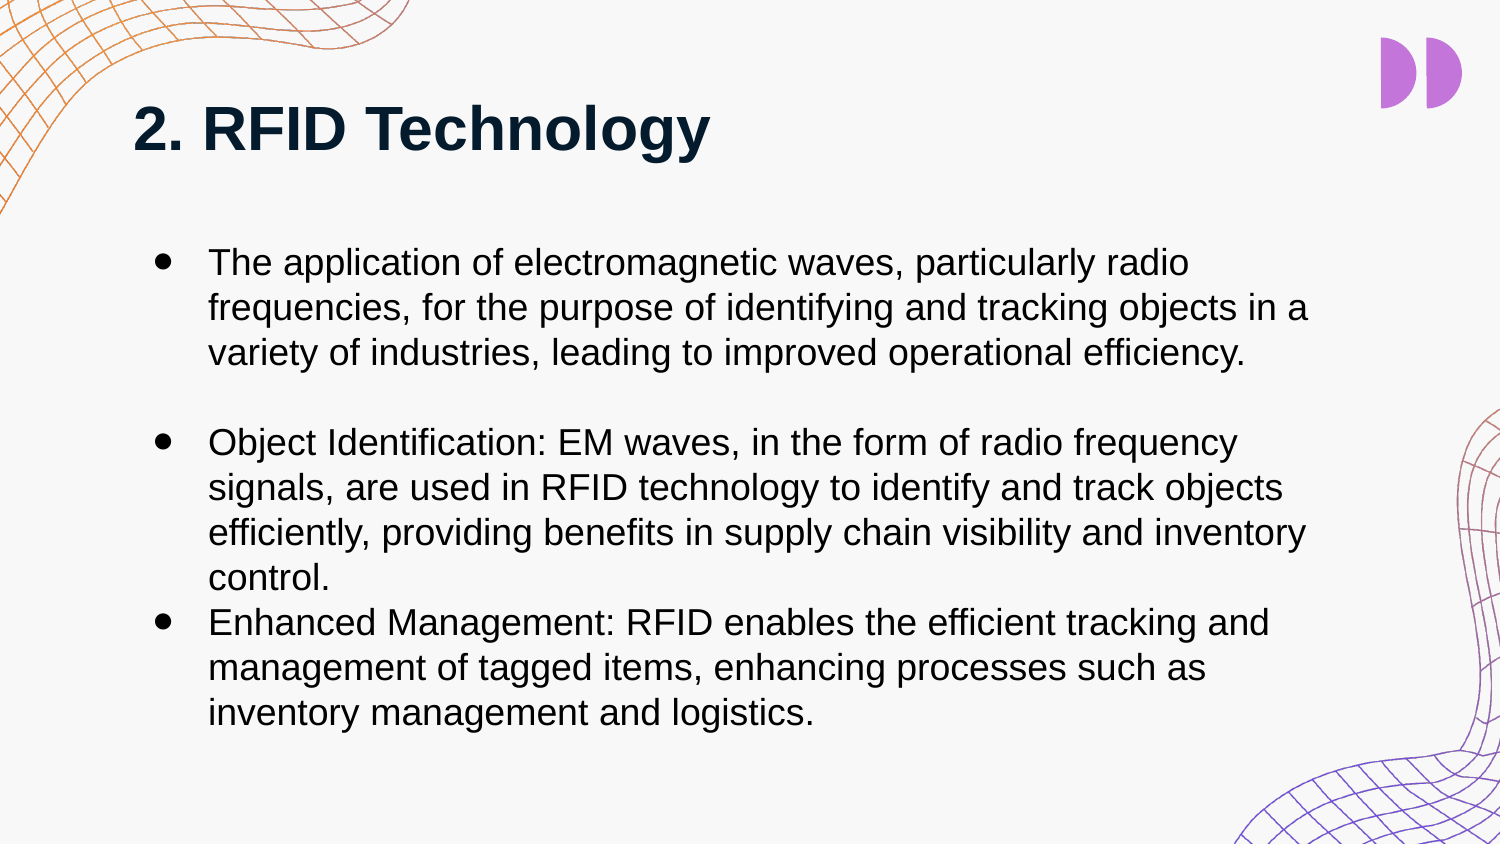

# 2. RFID Technology
The application of electromagnetic waves, particularly radio frequencies, for the purpose of identifying and tracking objects in a variety of industries, leading to improved operational efficiency.

Object Identification: EM waves, in the form of radio frequency signals, are used in RFID technology to identify and track objects efficiently, providing benefits in supply chain visibility and inventory control.
Enhanced Management: RFID enables the efficient tracking and management of tagged items, enhancing processes such as inventory management and logistics.